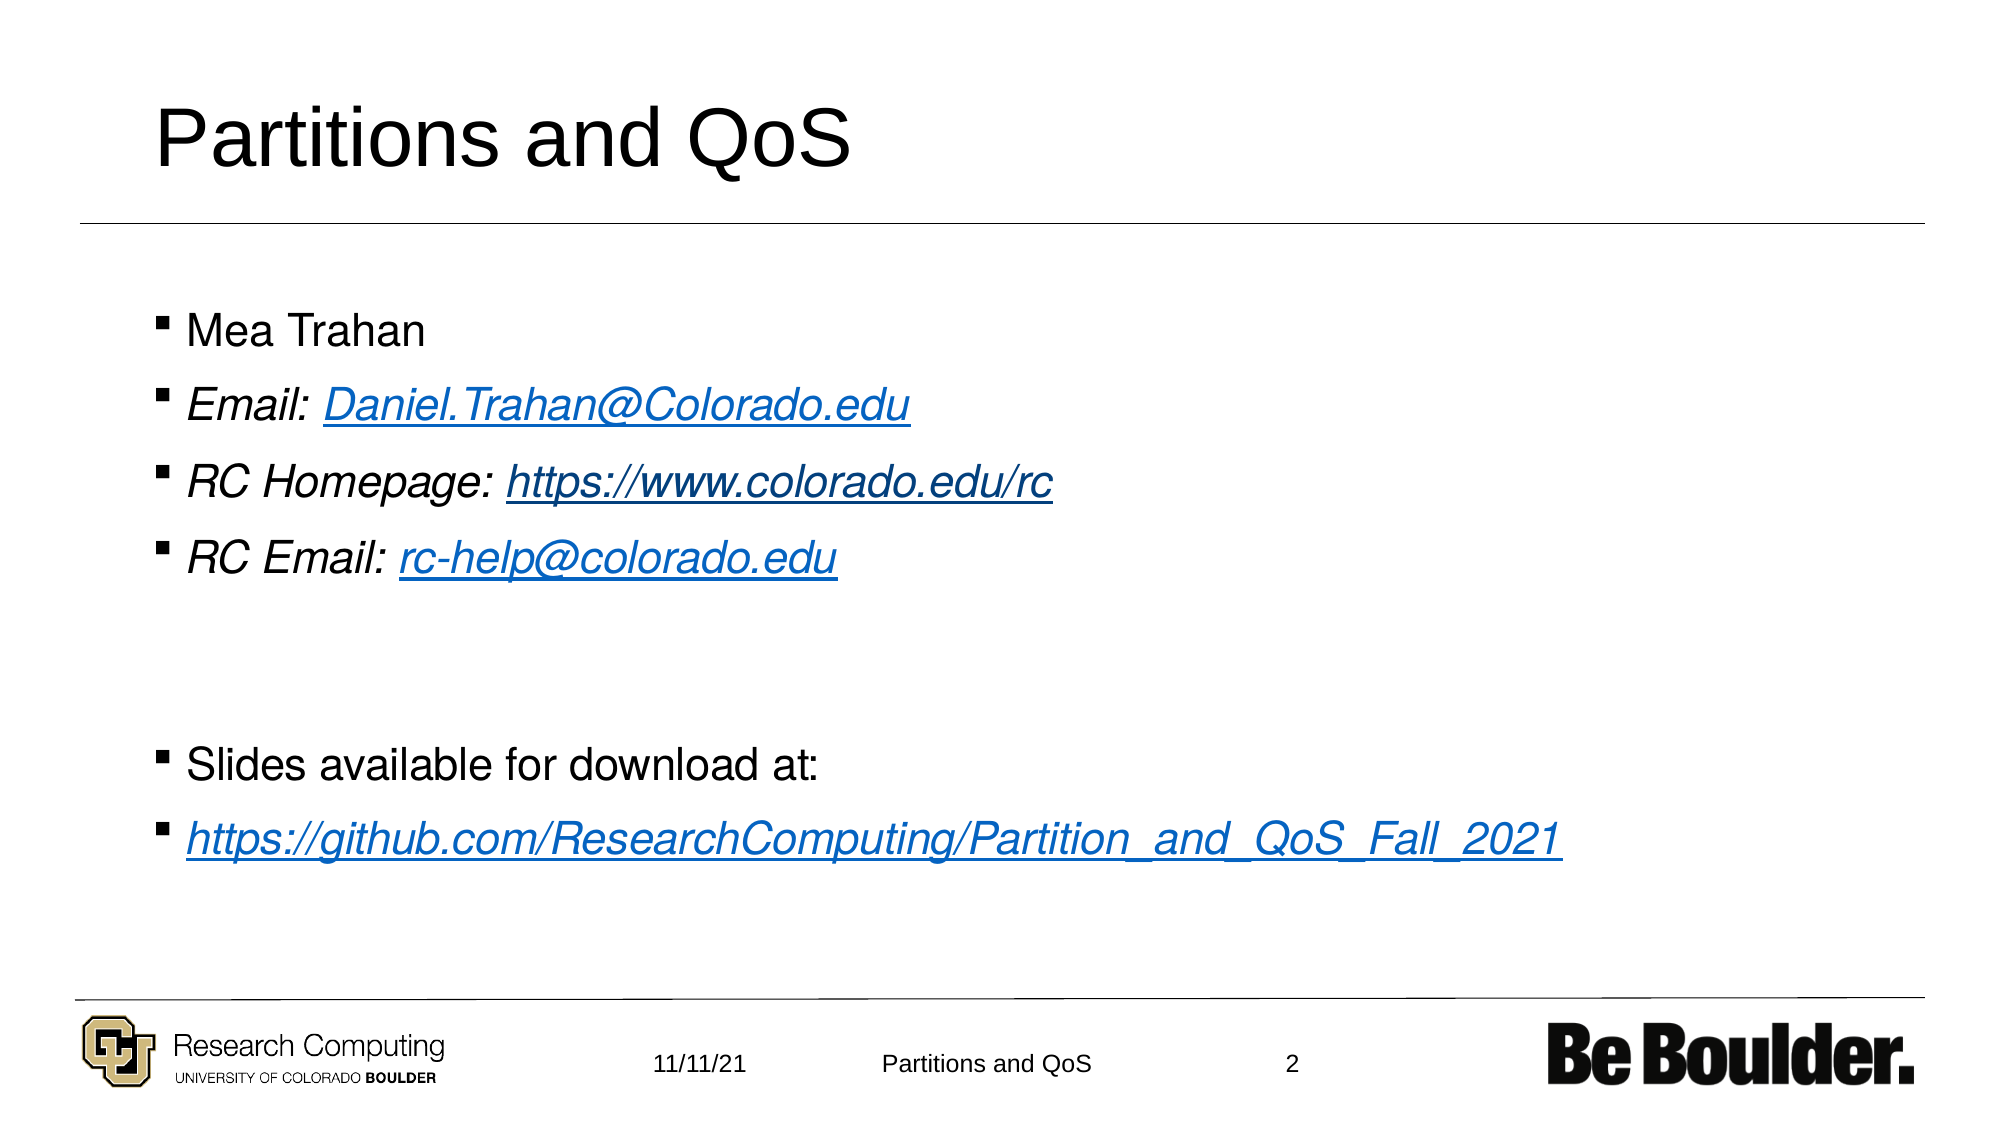

# Partitions and QoS
Mea Trahan
Email: Daniel.Trahan@Colorado.edu
RC Homepage: https://www.colorado.edu/rc
RC Email: rc-help@colorado.edu

Slides available for download at:
https://github.com/ResearchComputing/Partition_and_QoS_Fall_2021

11/11/21
2
Partitions and QoS